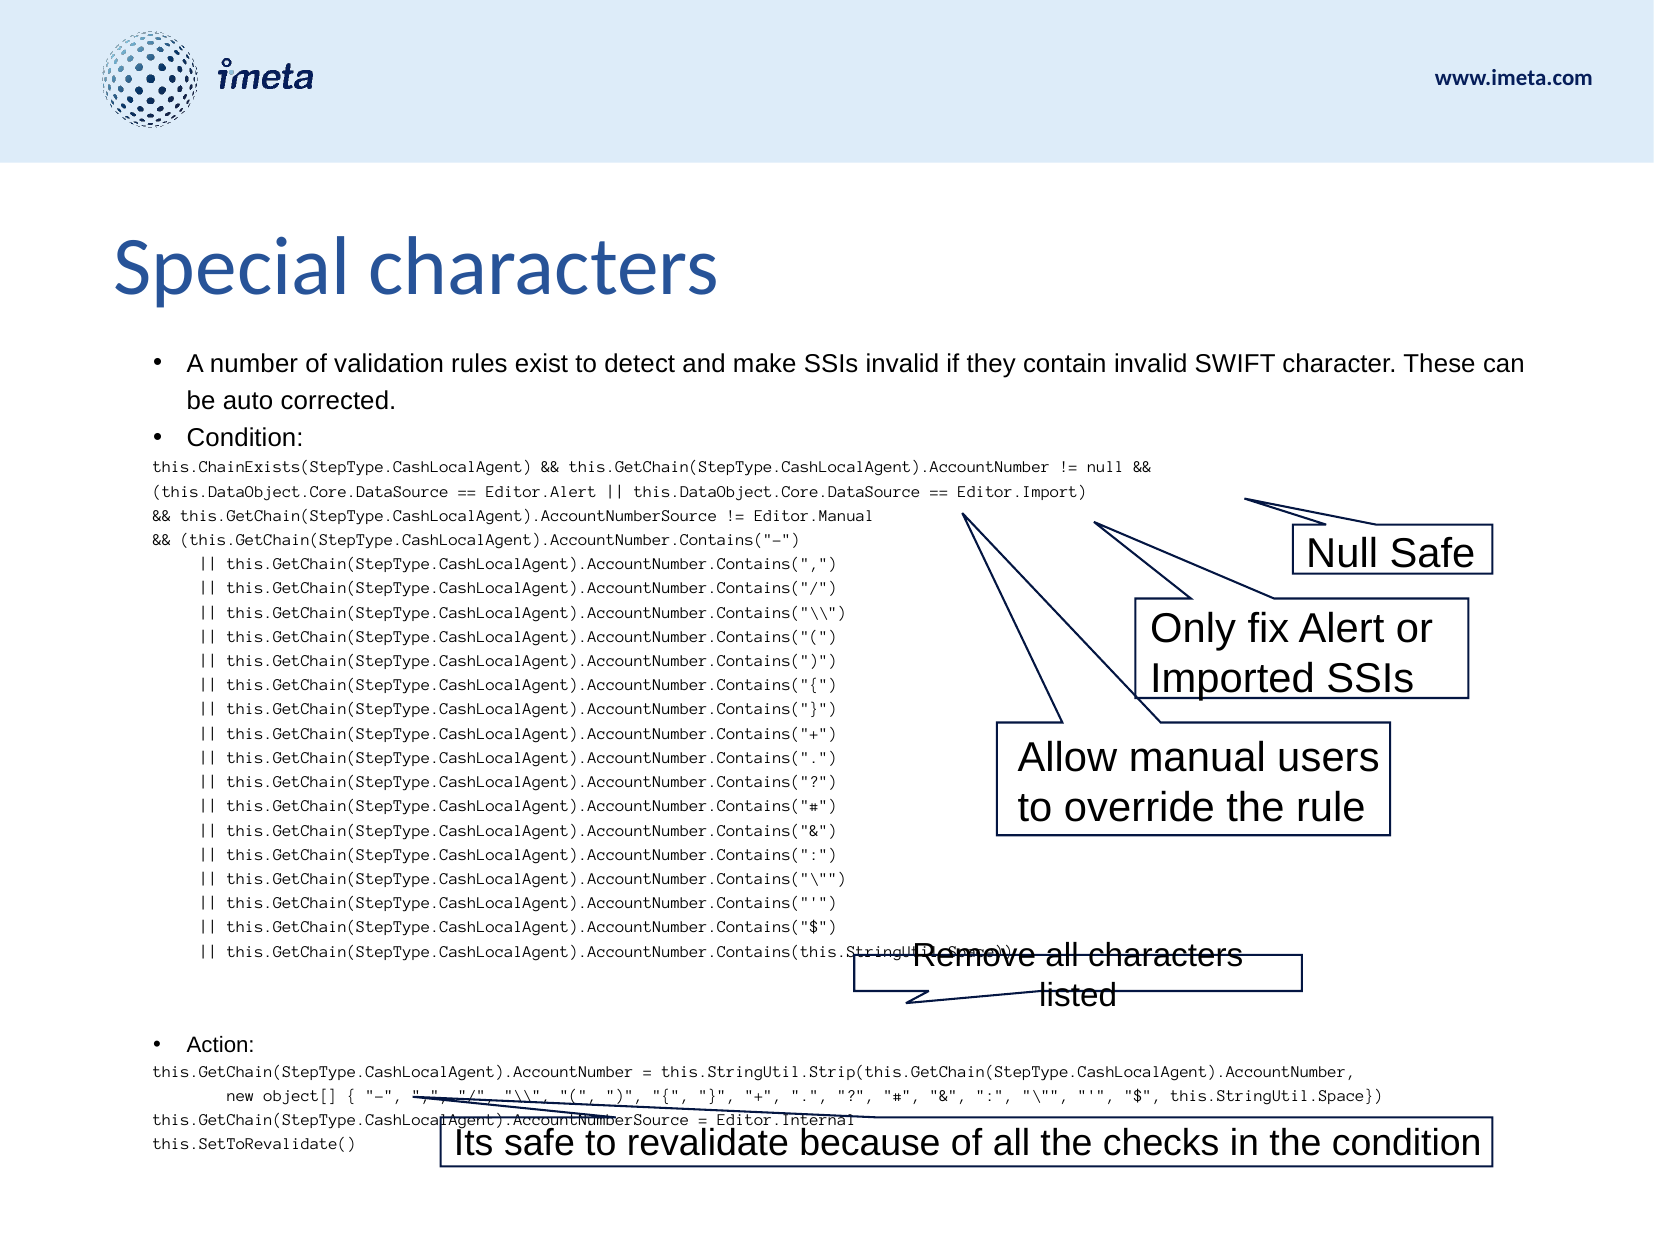

# Special characters
A number of validation rules exist to detect and make SSIs invalid if they contain invalid SWIFT character. These can be auto corrected.
Condition:
this.ChainExists(StepType.CashLocalAgent) && this.GetChain(StepType.CashLocalAgent).AccountNumber != null &&
(this.DataObject.Core.DataSource == Editor.Alert || this.DataObject.Core.DataSource == Editor.Import)
&& this.GetChain(StepType.CashLocalAgent).AccountNumberSource != Editor.Manual
&& (this.GetChain(StepType.CashLocalAgent).AccountNumber.Contains("-")
     || this.GetChain(StepType.CashLocalAgent).AccountNumber.Contains(",")
     || this.GetChain(StepType.CashLocalAgent).AccountNumber.Contains("/")
     || this.GetChain(StepType.CashLocalAgent).AccountNumber.Contains("\\")
     || this.GetChain(StepType.CashLocalAgent).AccountNumber.Contains("(")
     || this.GetChain(StepType.CashLocalAgent).AccountNumber.Contains(")")
     || this.GetChain(StepType.CashLocalAgent).AccountNumber.Contains("{")
     || this.GetChain(StepType.CashLocalAgent).AccountNumber.Contains("}")
     || this.GetChain(StepType.CashLocalAgent).AccountNumber.Contains("+")
     || this.GetChain(StepType.CashLocalAgent).AccountNumber.Contains(".")
     || this.GetChain(StepType.CashLocalAgent).AccountNumber.Contains("?")
     || this.GetChain(StepType.CashLocalAgent).AccountNumber.Contains("#")
     || this.GetChain(StepType.CashLocalAgent).AccountNumber.Contains("&")
     || this.GetChain(StepType.CashLocalAgent).AccountNumber.Contains(":")
     || this.GetChain(StepType.CashLocalAgent).AccountNumber.Contains("\"")
     || this.GetChain(StepType.CashLocalAgent).AccountNumber.Contains("'")
     || this.GetChain(StepType.CashLocalAgent).AccountNumber.Contains("$")
     || this.GetChain(StepType.CashLocalAgent).AccountNumber.Contains(this.StringUtil.Space))

Action:
this.GetChain(StepType.CashLocalAgent).AccountNumber = this.StringUtil.Strip(this.GetChain(StepType.CashLocalAgent).AccountNumber,
        new object[] { "-", ",", "/", "\\", "(", ")", "{", "}", "+", ".", "?", "#", "&", ":", "\"", "'", "$", this.StringUtil.Space})
this.GetChain(StepType.CashLocalAgent).AccountNumberSource = Editor.Internal
this.SetToRevalidate()
Null Safe

Only fix Alert or Imported SSIs

Allow manual users
to override the rule
Remove all characters listed
Its safe to revalidate because of all the checks in the condition